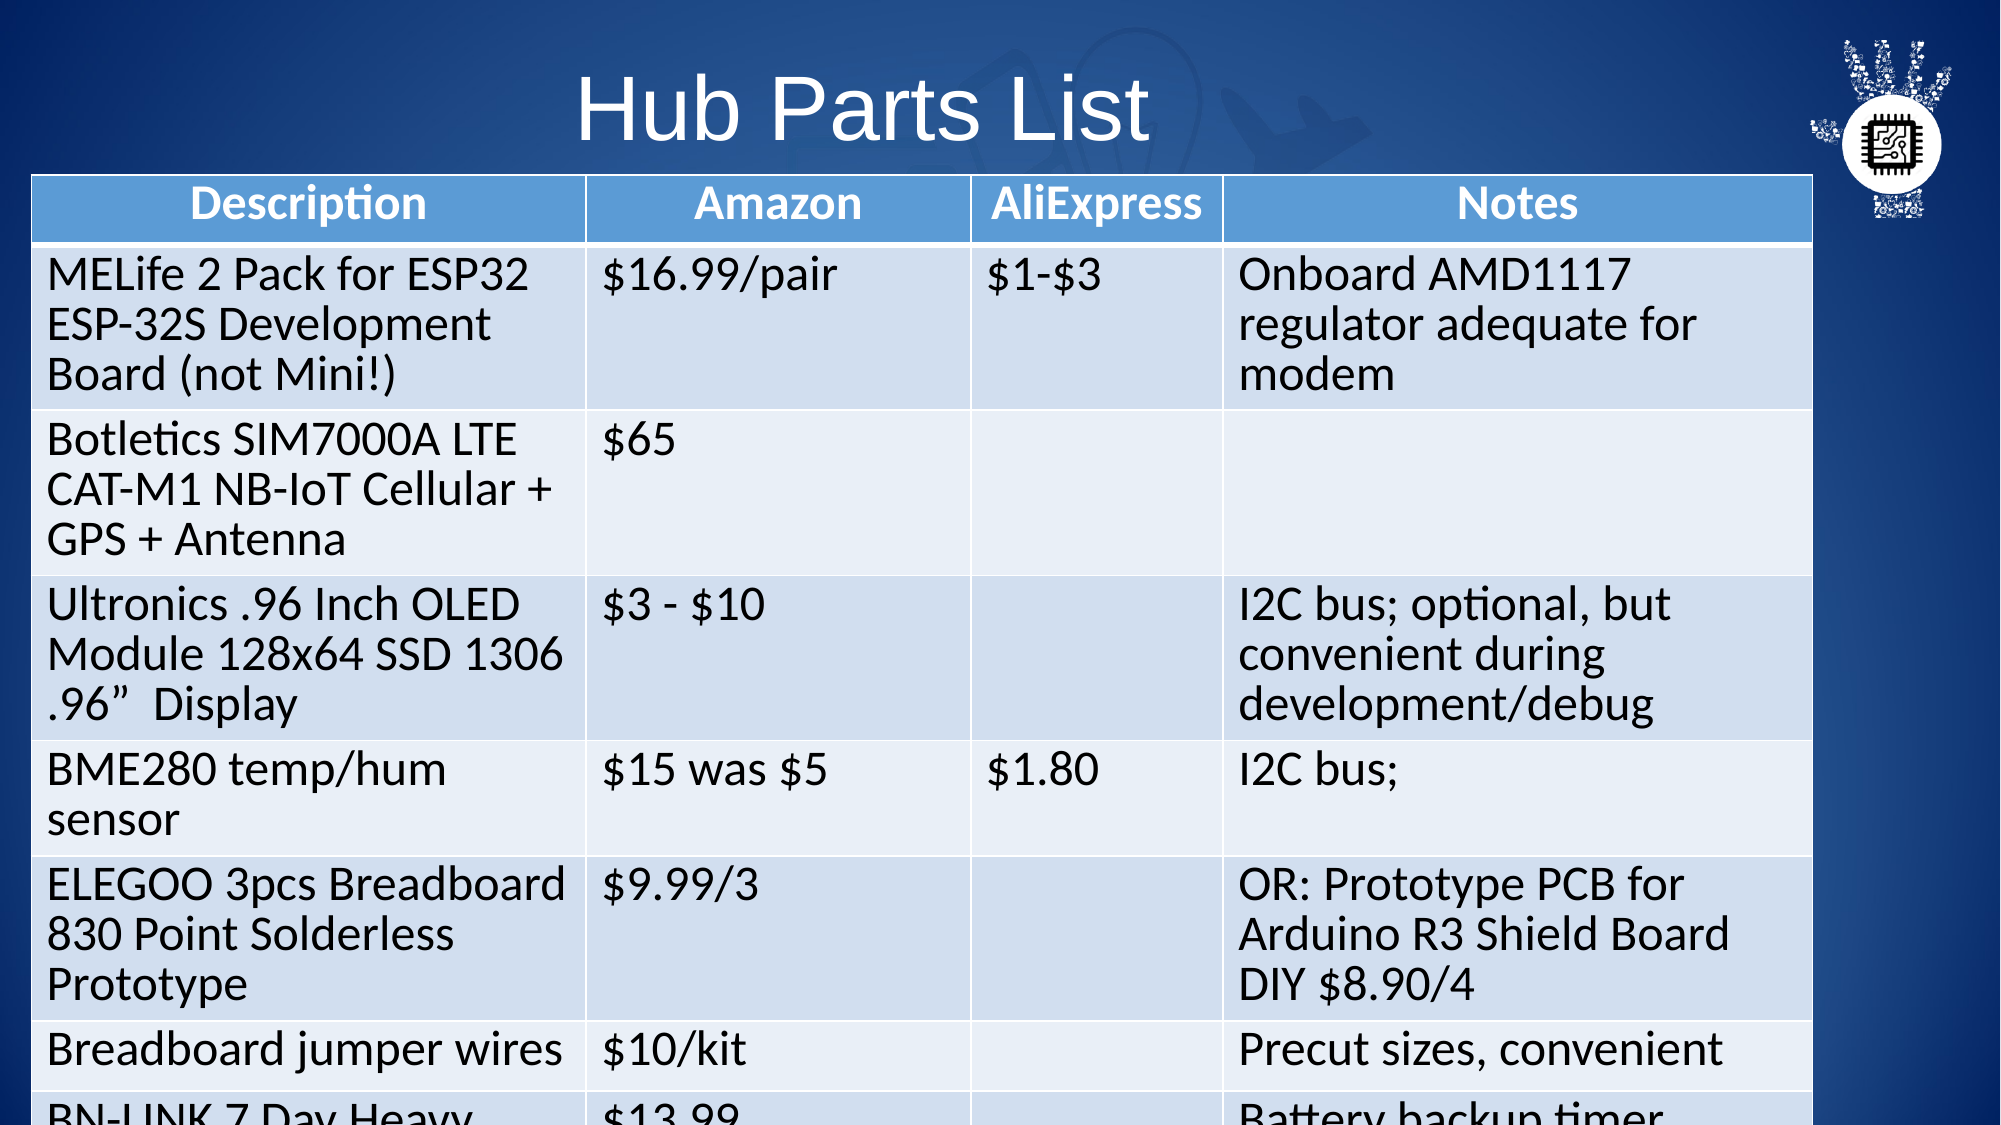

# Hub Parts List
| Description | Amazon | AliExpress | Notes |
| --- | --- | --- | --- |
| MELife 2 Pack for ESP32 ESP-32S Development Board (not Mini!) | $16.99/pair | $1-$3 | Onboard AMD1117 regulator adequate for modem |
| Botletics SIM7000A LTE CAT-M1 NB-IoT Cellular + GPS + Antenna | $65 |  |  |
| Ultronics .96 Inch OLED Module 128x64 SSD 1306 .96” Display | $3 - $10 |  | I2C bus; optional, but convenient during development/debug |
| BME280 temp/hum sensor | $15 was $5 | $1.80 | I2C bus; |
| ELEGOO 3pcs Breadboard 830 Point Solderless Prototype | $9.99/3 |  | OR: Prototype PCB for Arduino R3 Shield Board DIY $8.90/4 |
| Breadboard jumper wires | $10/kit |  | Precut sizes, convenient |
| BN-LINK 7 Day Heavy Duty Digital Programmable Timer | $13.99 |  | Battery backup timer |